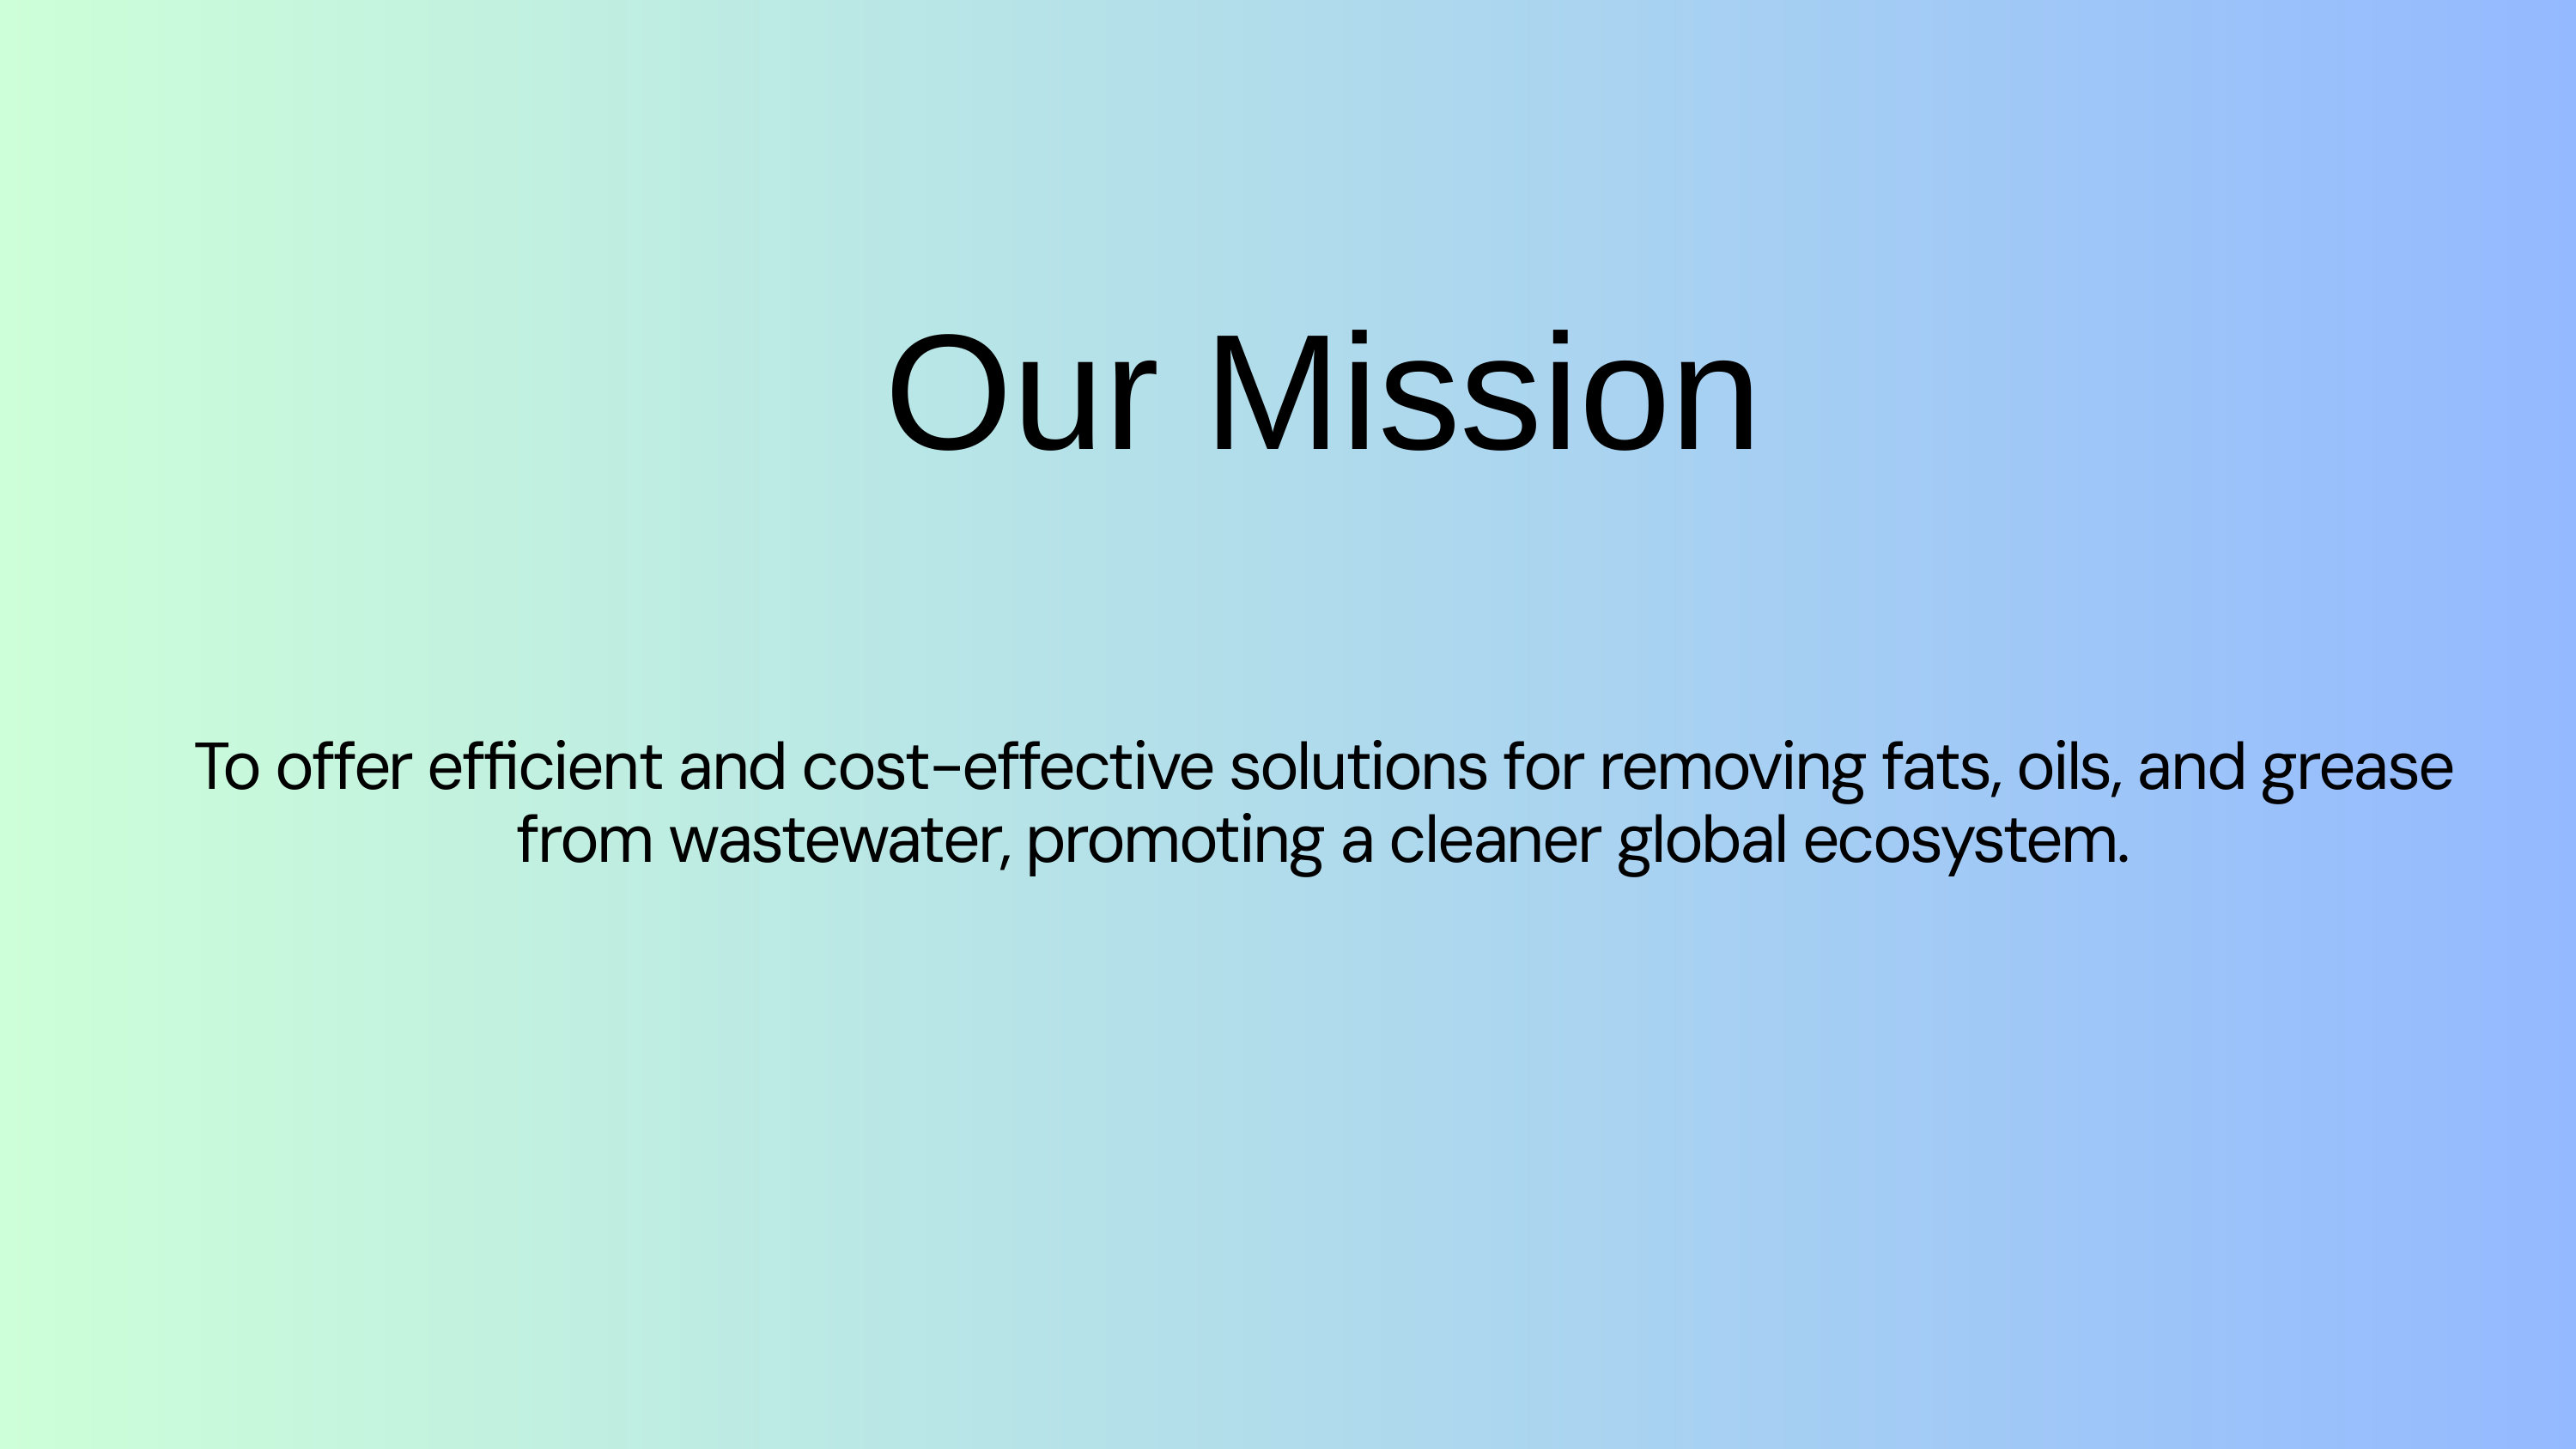

Our Mission
To offer efficient and cost-effective solutions for removing fats, oils, and grease from wastewater, promoting a cleaner global ecosystem.